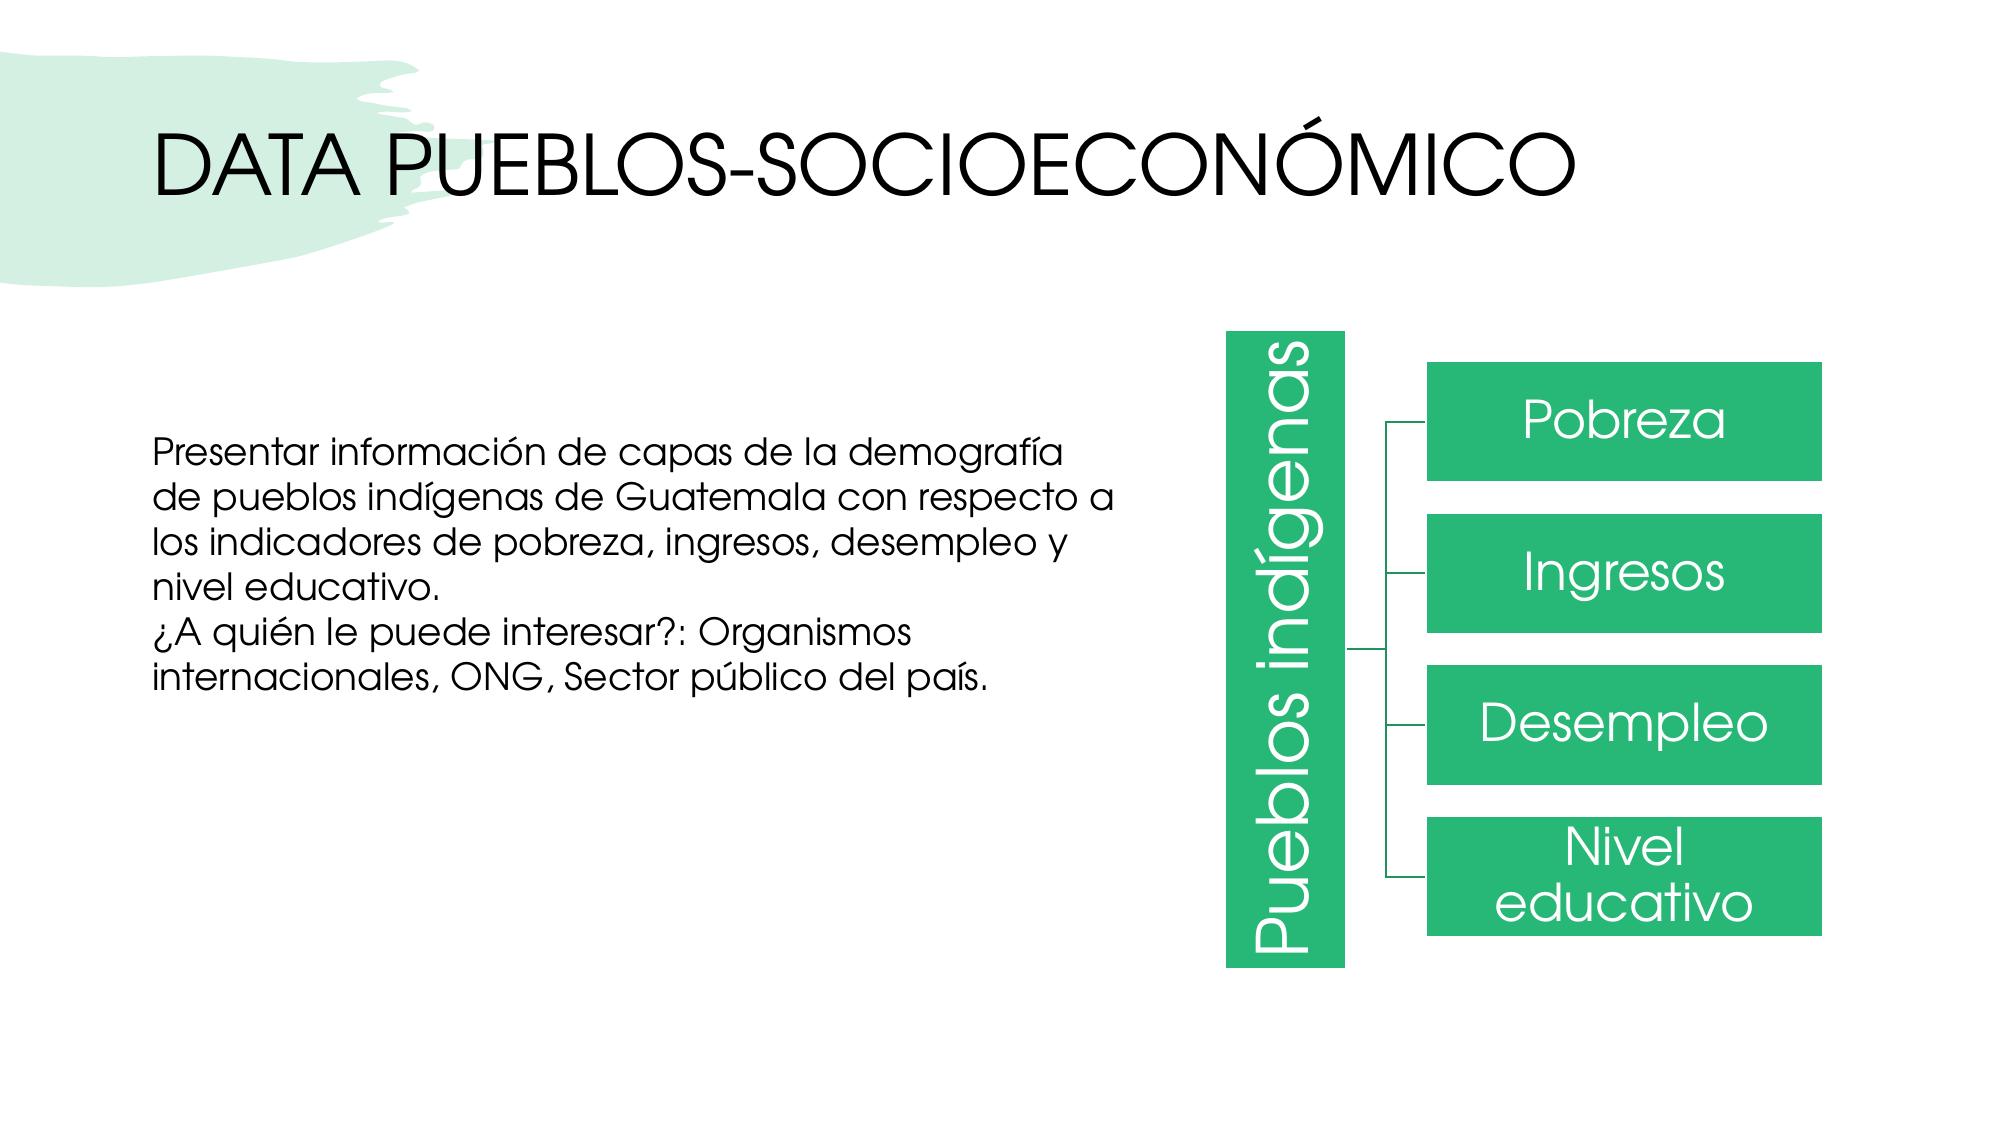

# DATA PUEBLOS-SOCIOECONÓMICO

Pueblos indígenas
Pobreza
Ingresos
Desempleo
Nivel educativo
Presentar información de capas de la demografía de pueblos indígenas de Guatemala con respecto a los indicadores de pobreza, ingresos, desempleo y nivel educativo.
¿A quién le puede interesar?: Organismos internacionales, ONG, Sector público del país.